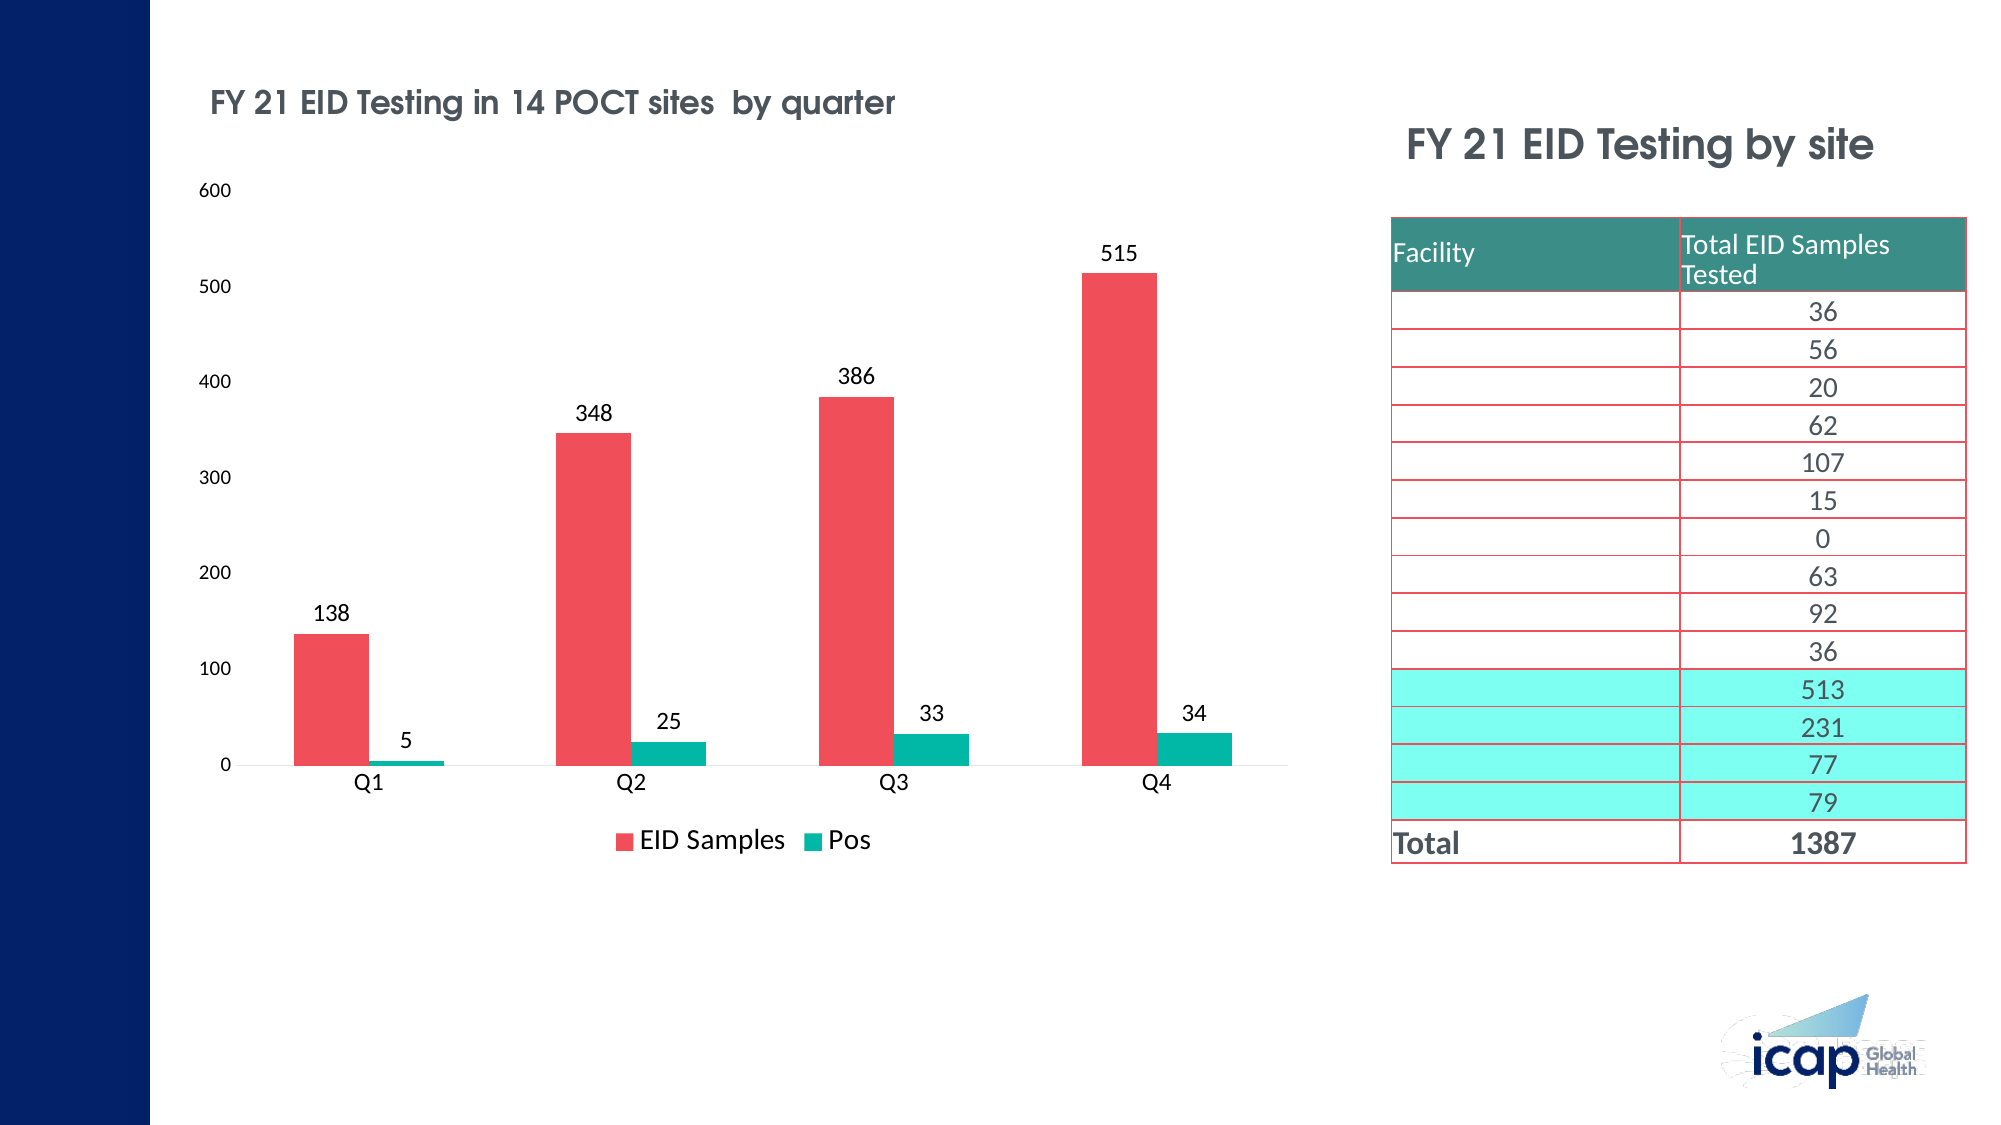

# FY 21 EID Testing in 14 POCT sites  by quarter
FY 21 EID Testing by site

### Chart

| Category | EID Samples | Pos |
|---|---|---|
| Q1 | 138.0 | 5.0 |
| Q2 | 348.0 | 25.0 |
| Q3 | 386.0 | 33.0 |
| Q4 | 515.0 | 34.0 |
| Facility | Total EID Samples Tested |
| --- | --- |
|  | 36 |
|  | 56 |
|  | 20 |
|  | 62 |
|  | 107 |
|  | 15 |
|  | 0 |
|  | 63 |
|  | 92 |
|  | 36 |
|  | 513 |
|  | 231 |
|  | 77 |
|  | 79 |
| Total | 1387 |